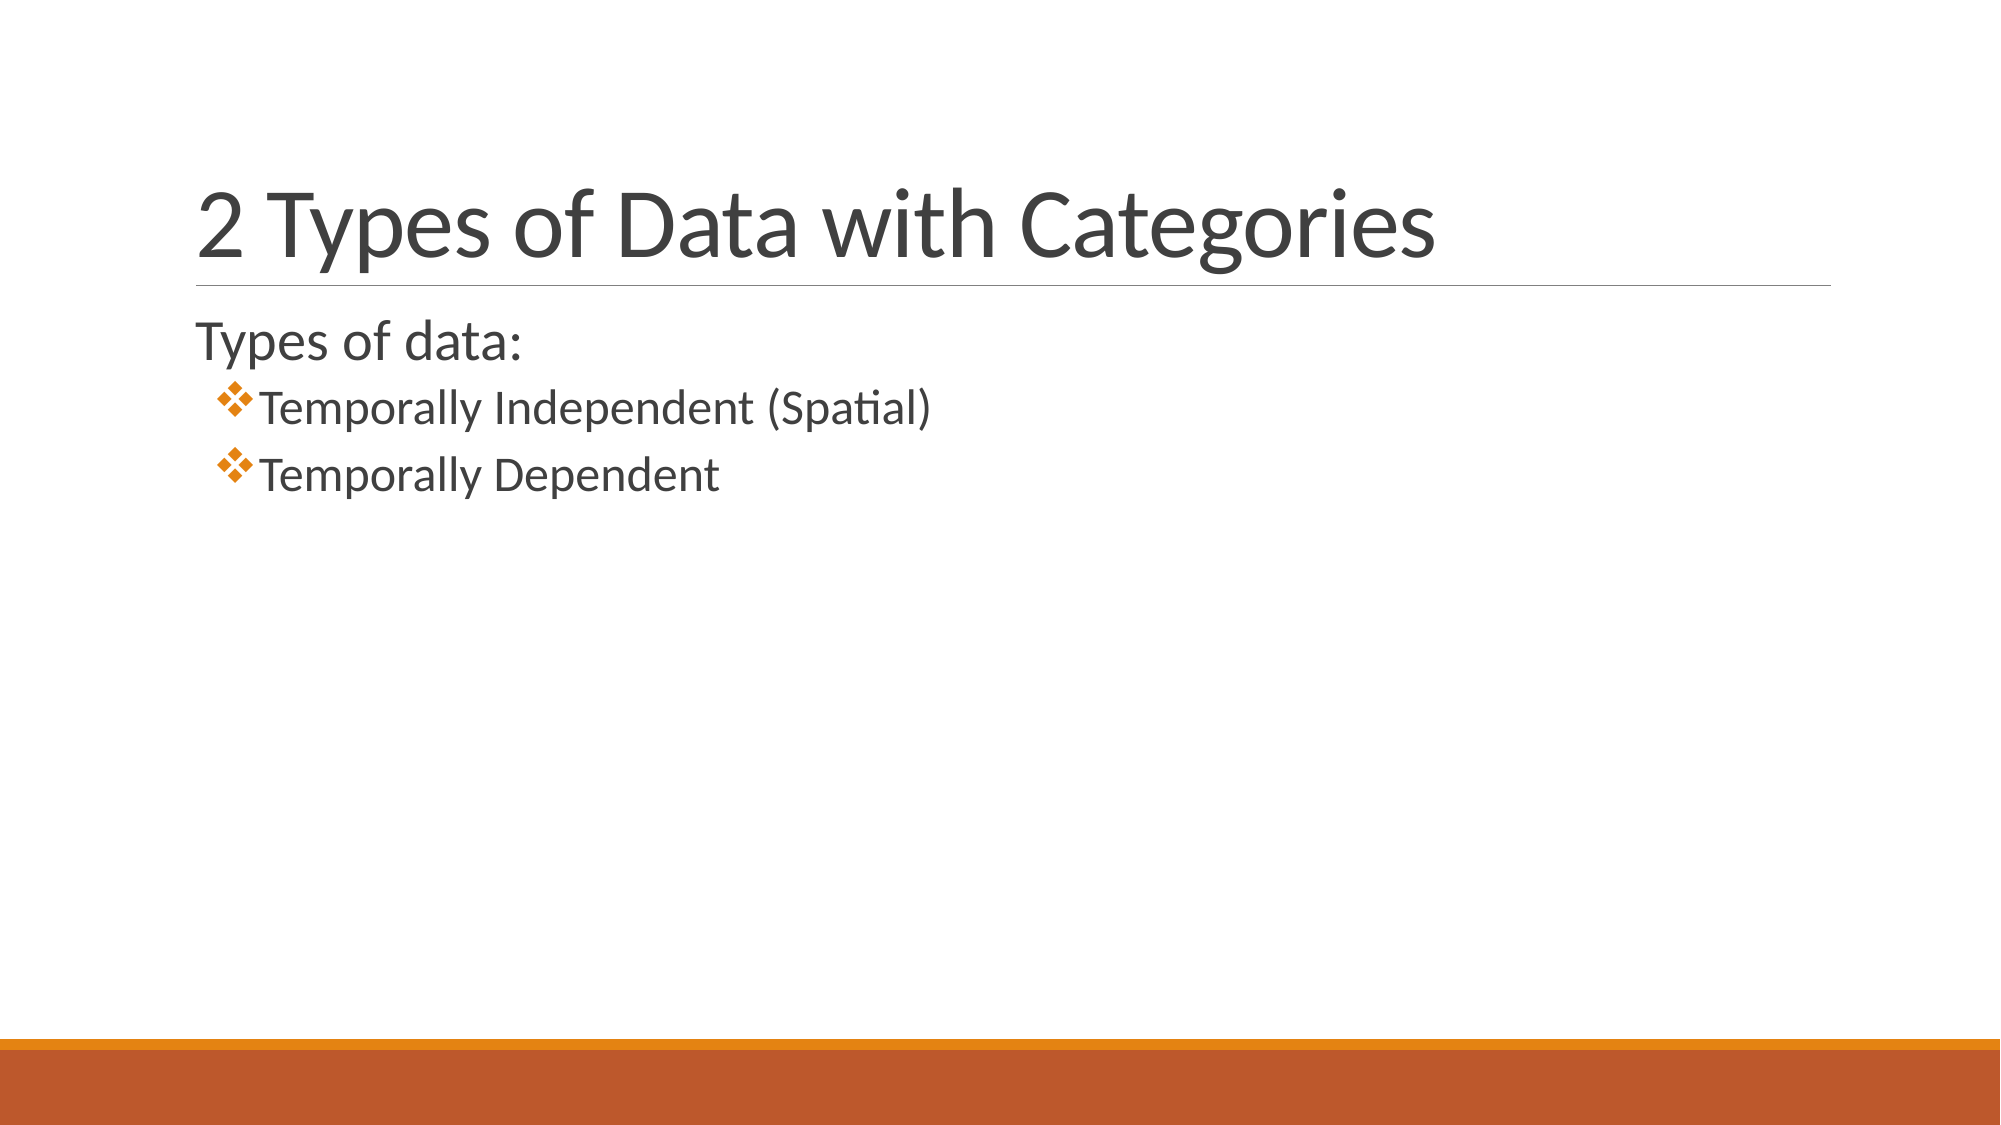

# 2 Types of Data with Categories
Types of data:
Temporally Independent (Spatial)
Temporally Dependent